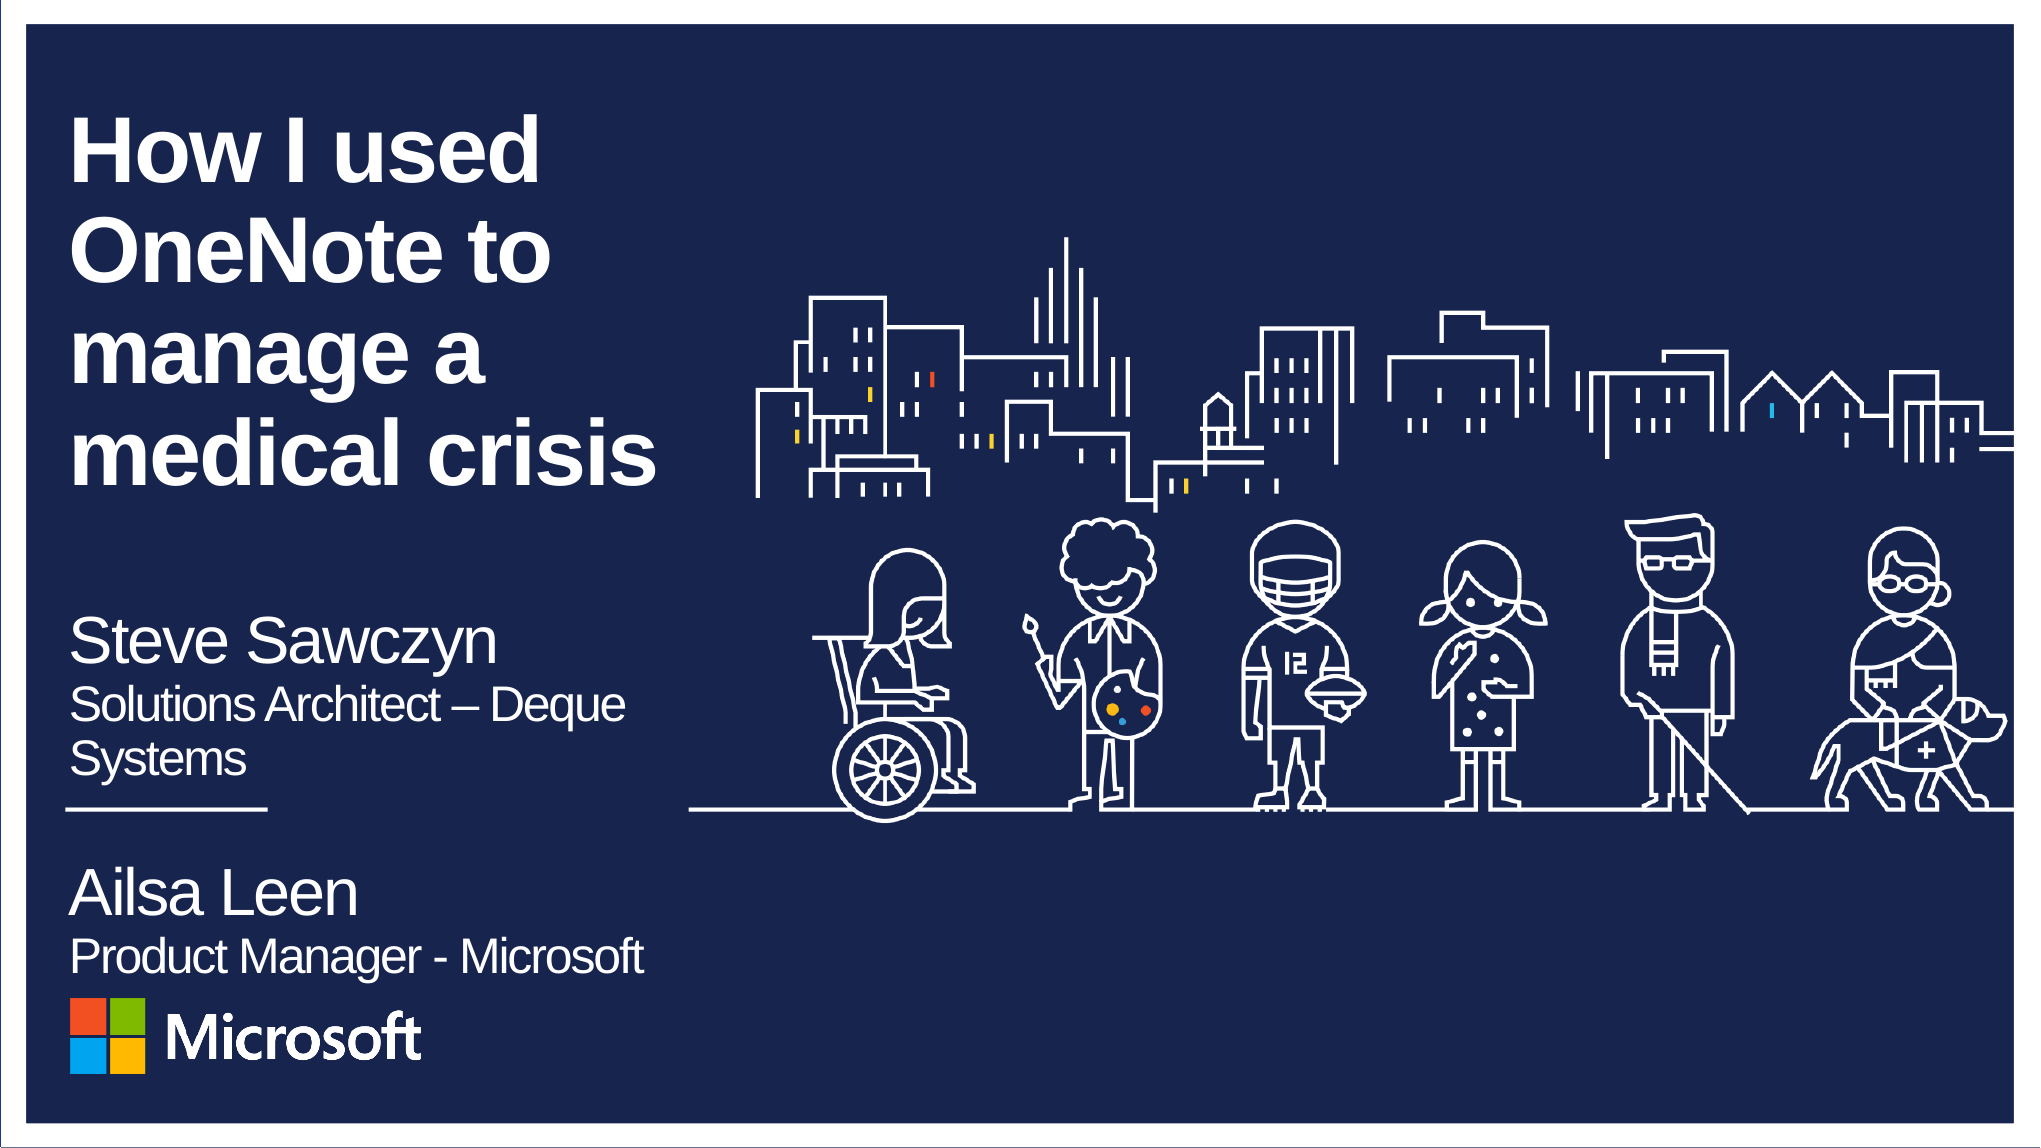

How I used OneNote to manage a medical crisis
Steve Sawczyn
Solutions Architect – Deque Systems
Ailsa Leen
Product Manager - Microsoft